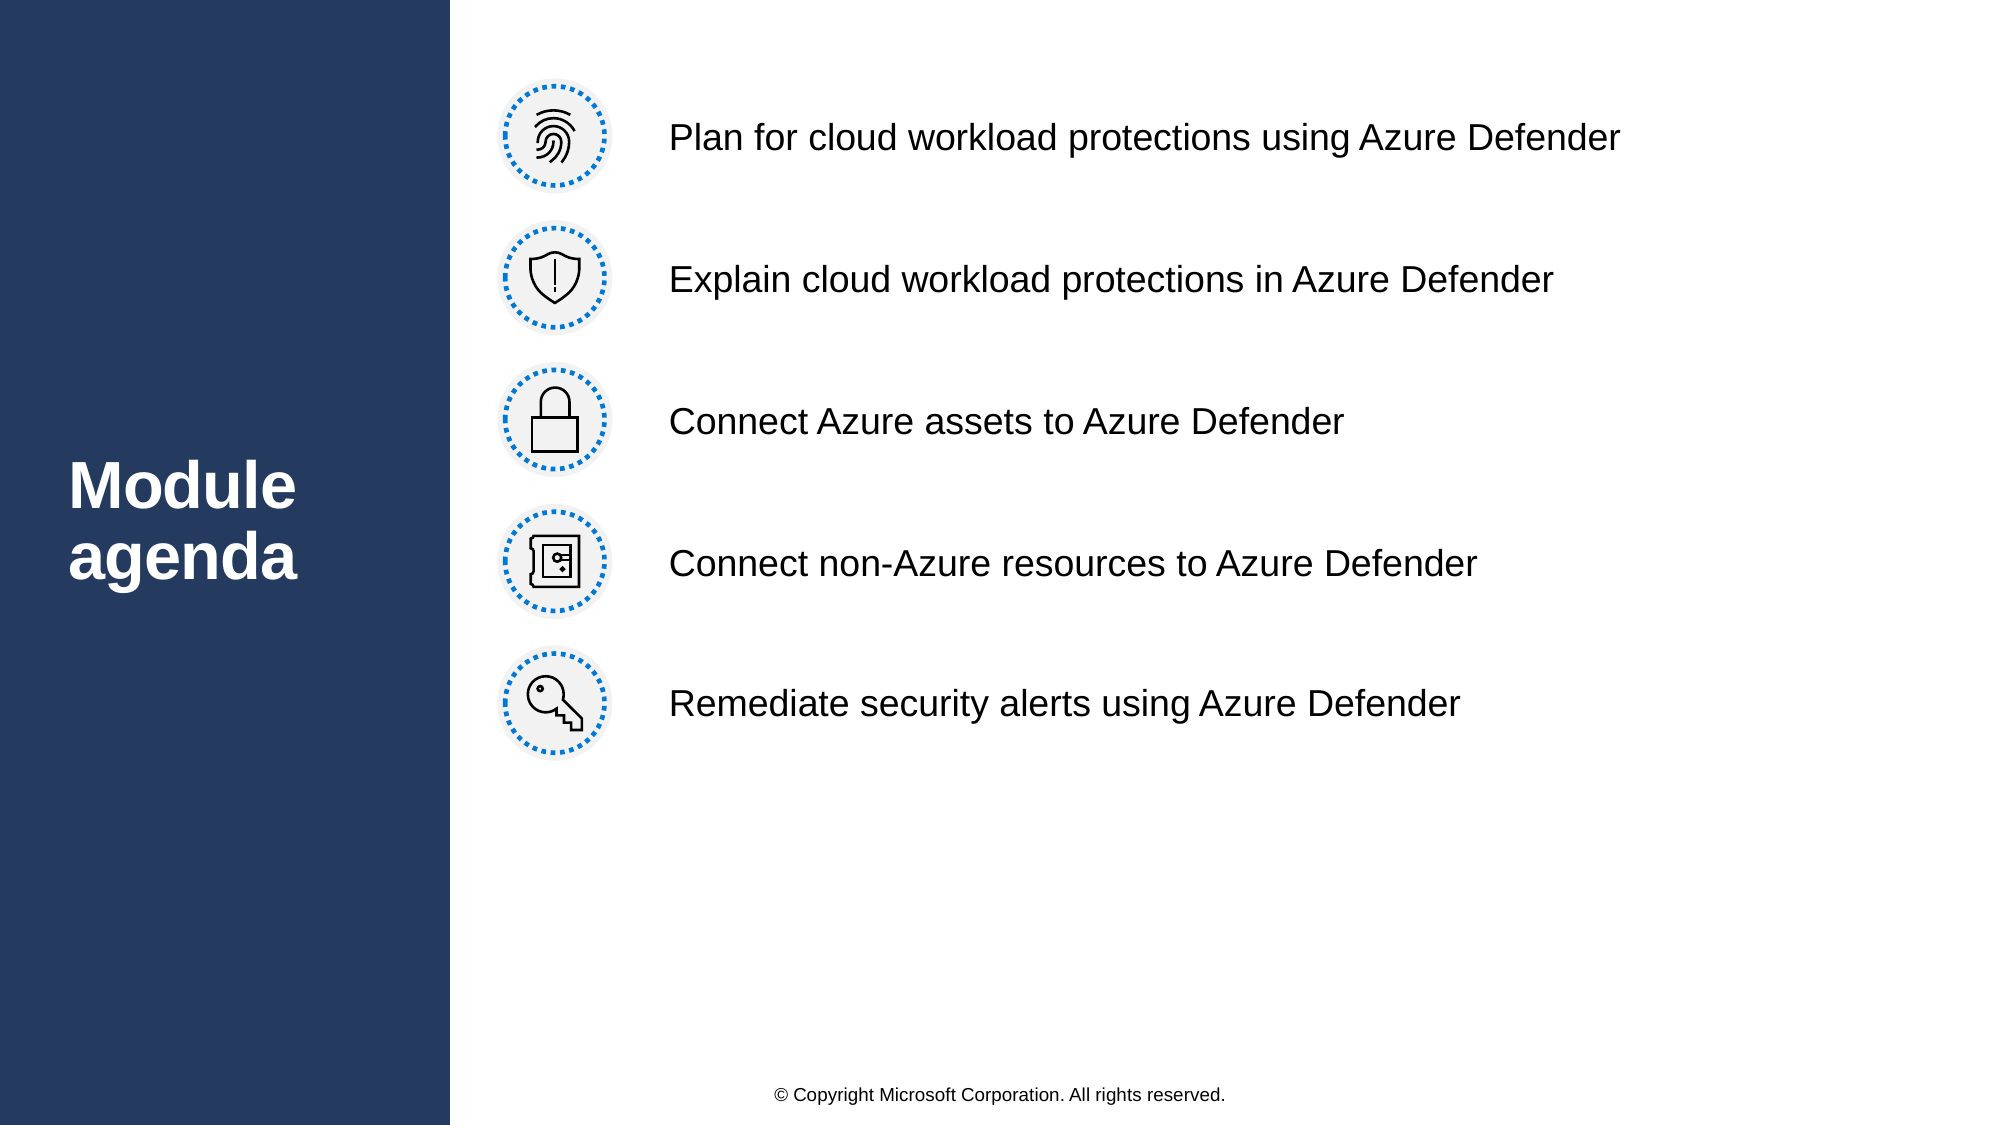

Plan for cloud workload protections using Azure Defender

Explain cloud workload protections in Azure Defender

Connect Azure assets to Azure Defender

Connect non-Azure resources to Azure Defender

# Module agenda
Remediate security alerts using Azure Defender